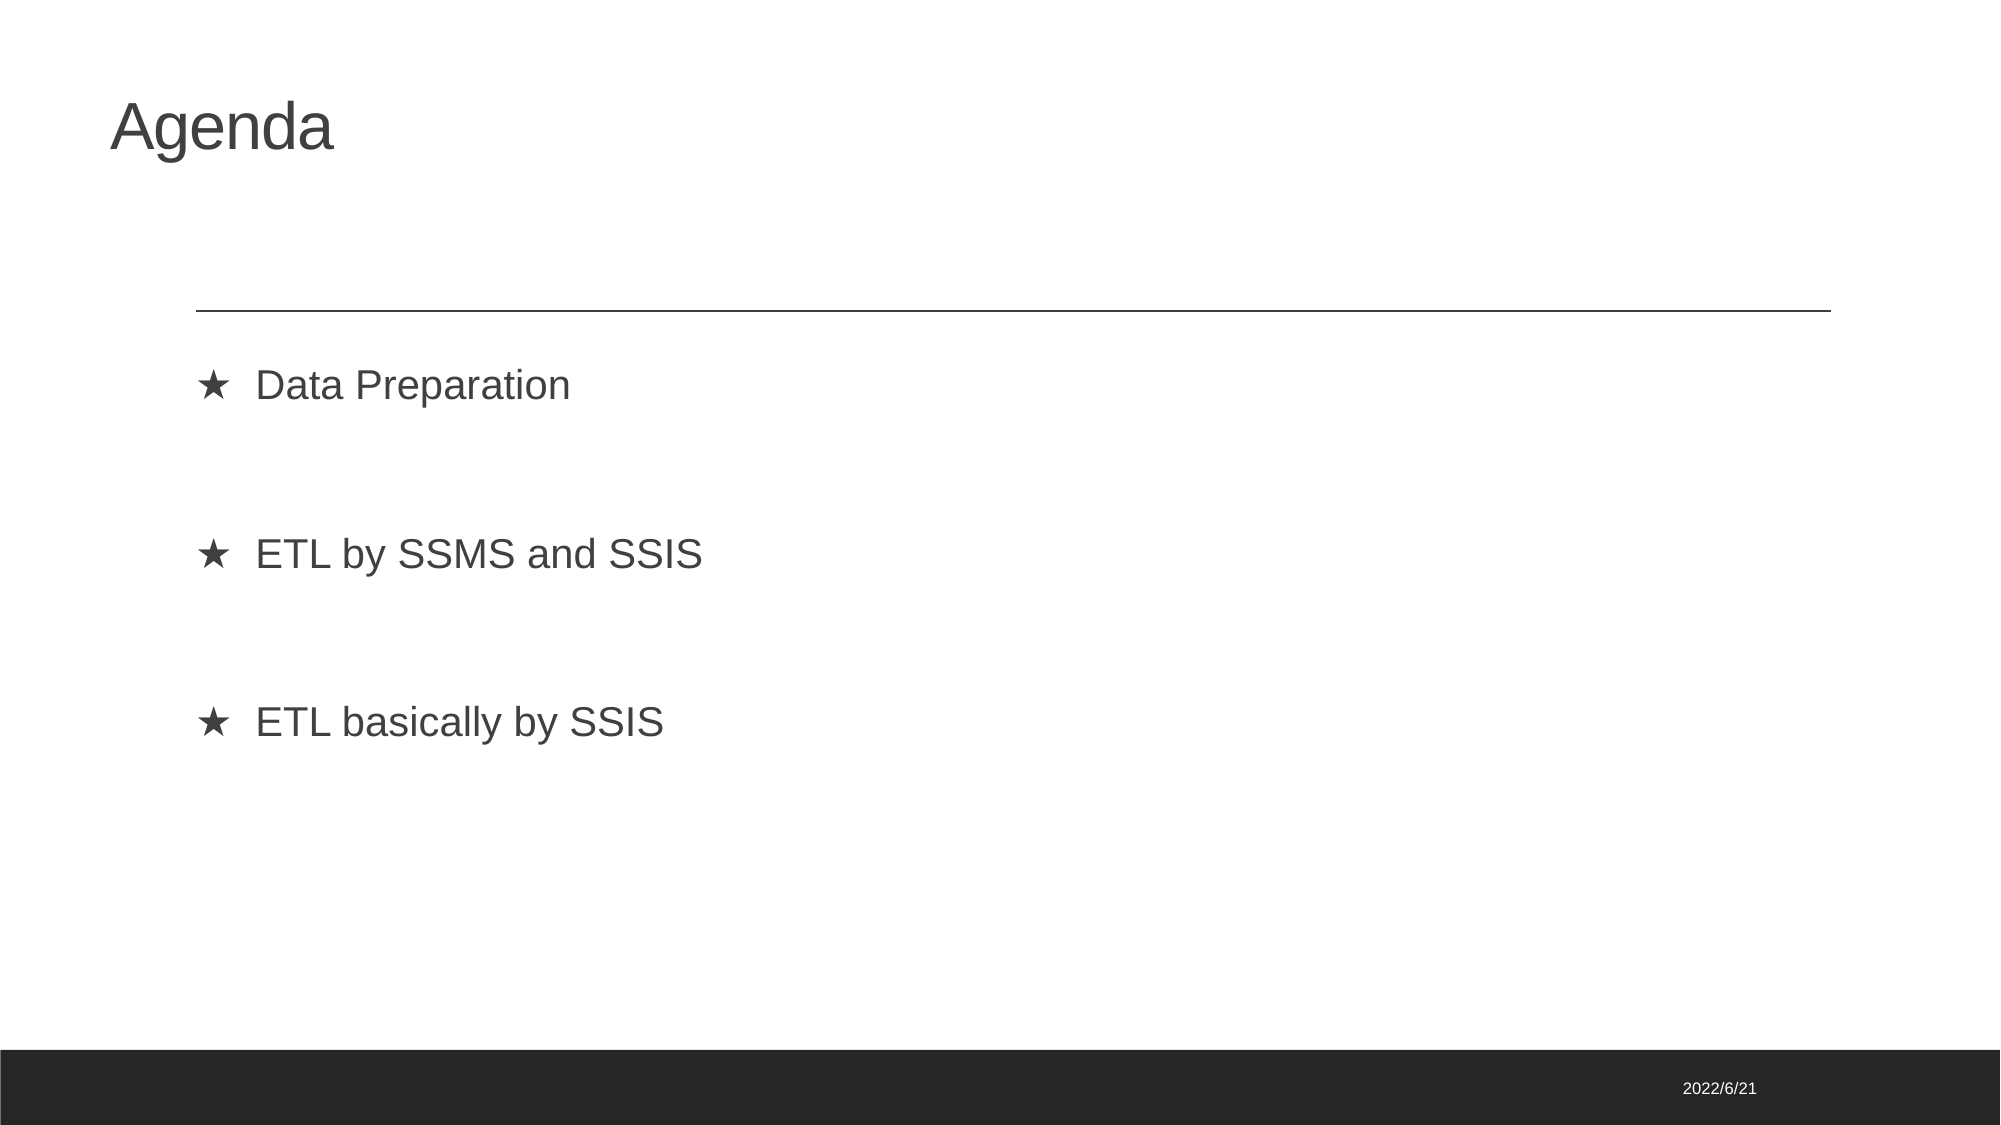

# Agenda
★  Data Preparation

★  ETL by SSMS and SSIS

★  ETL basically by SSIS
2022/6/21